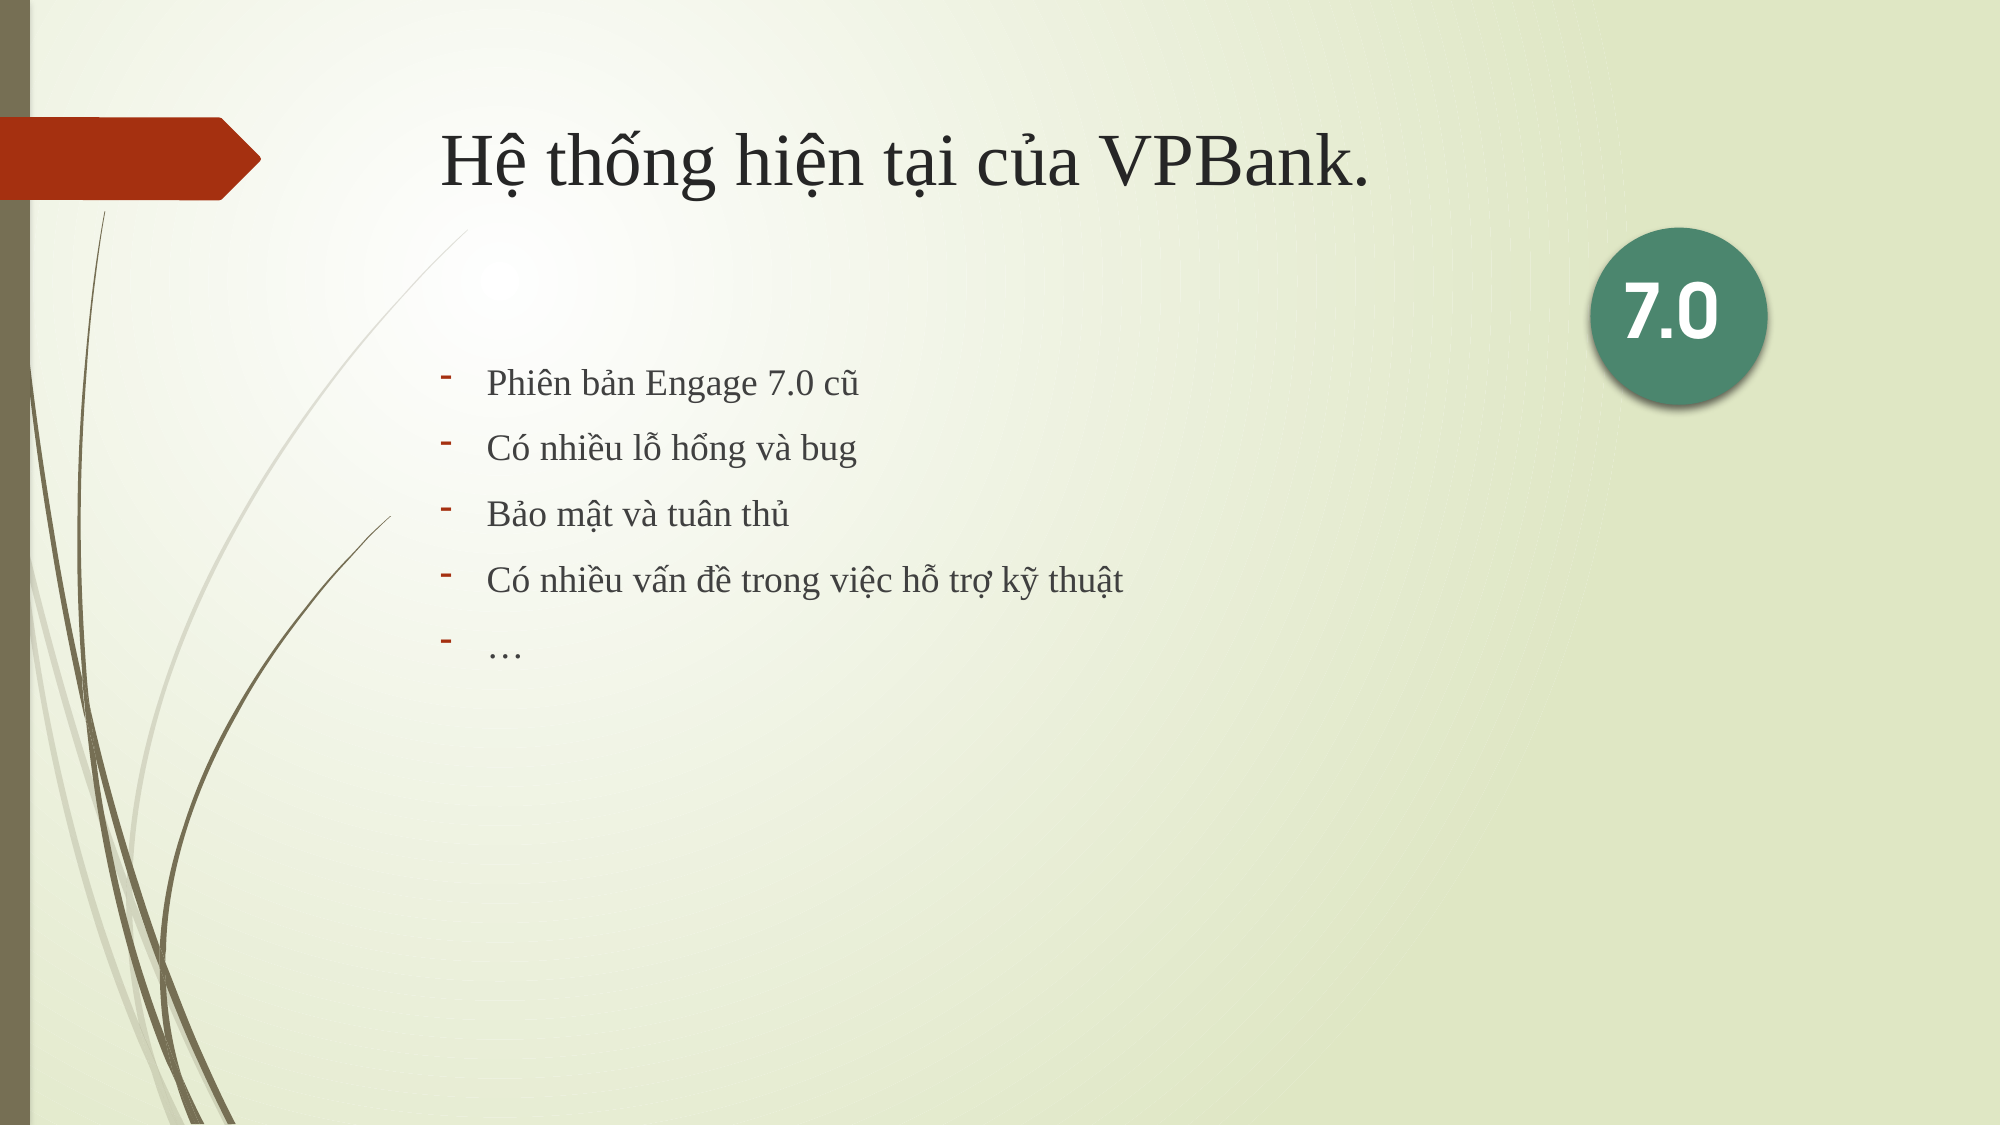

# Hệ thống hiện tại của VPBank.

7.0
Phiên bản Engage 7.0 cũ
Có nhiều lỗ hổng và bug
Bảo mật và tuân thủ
Có nhiều vấn đề trong việc hỗ trợ kỹ thuật
…